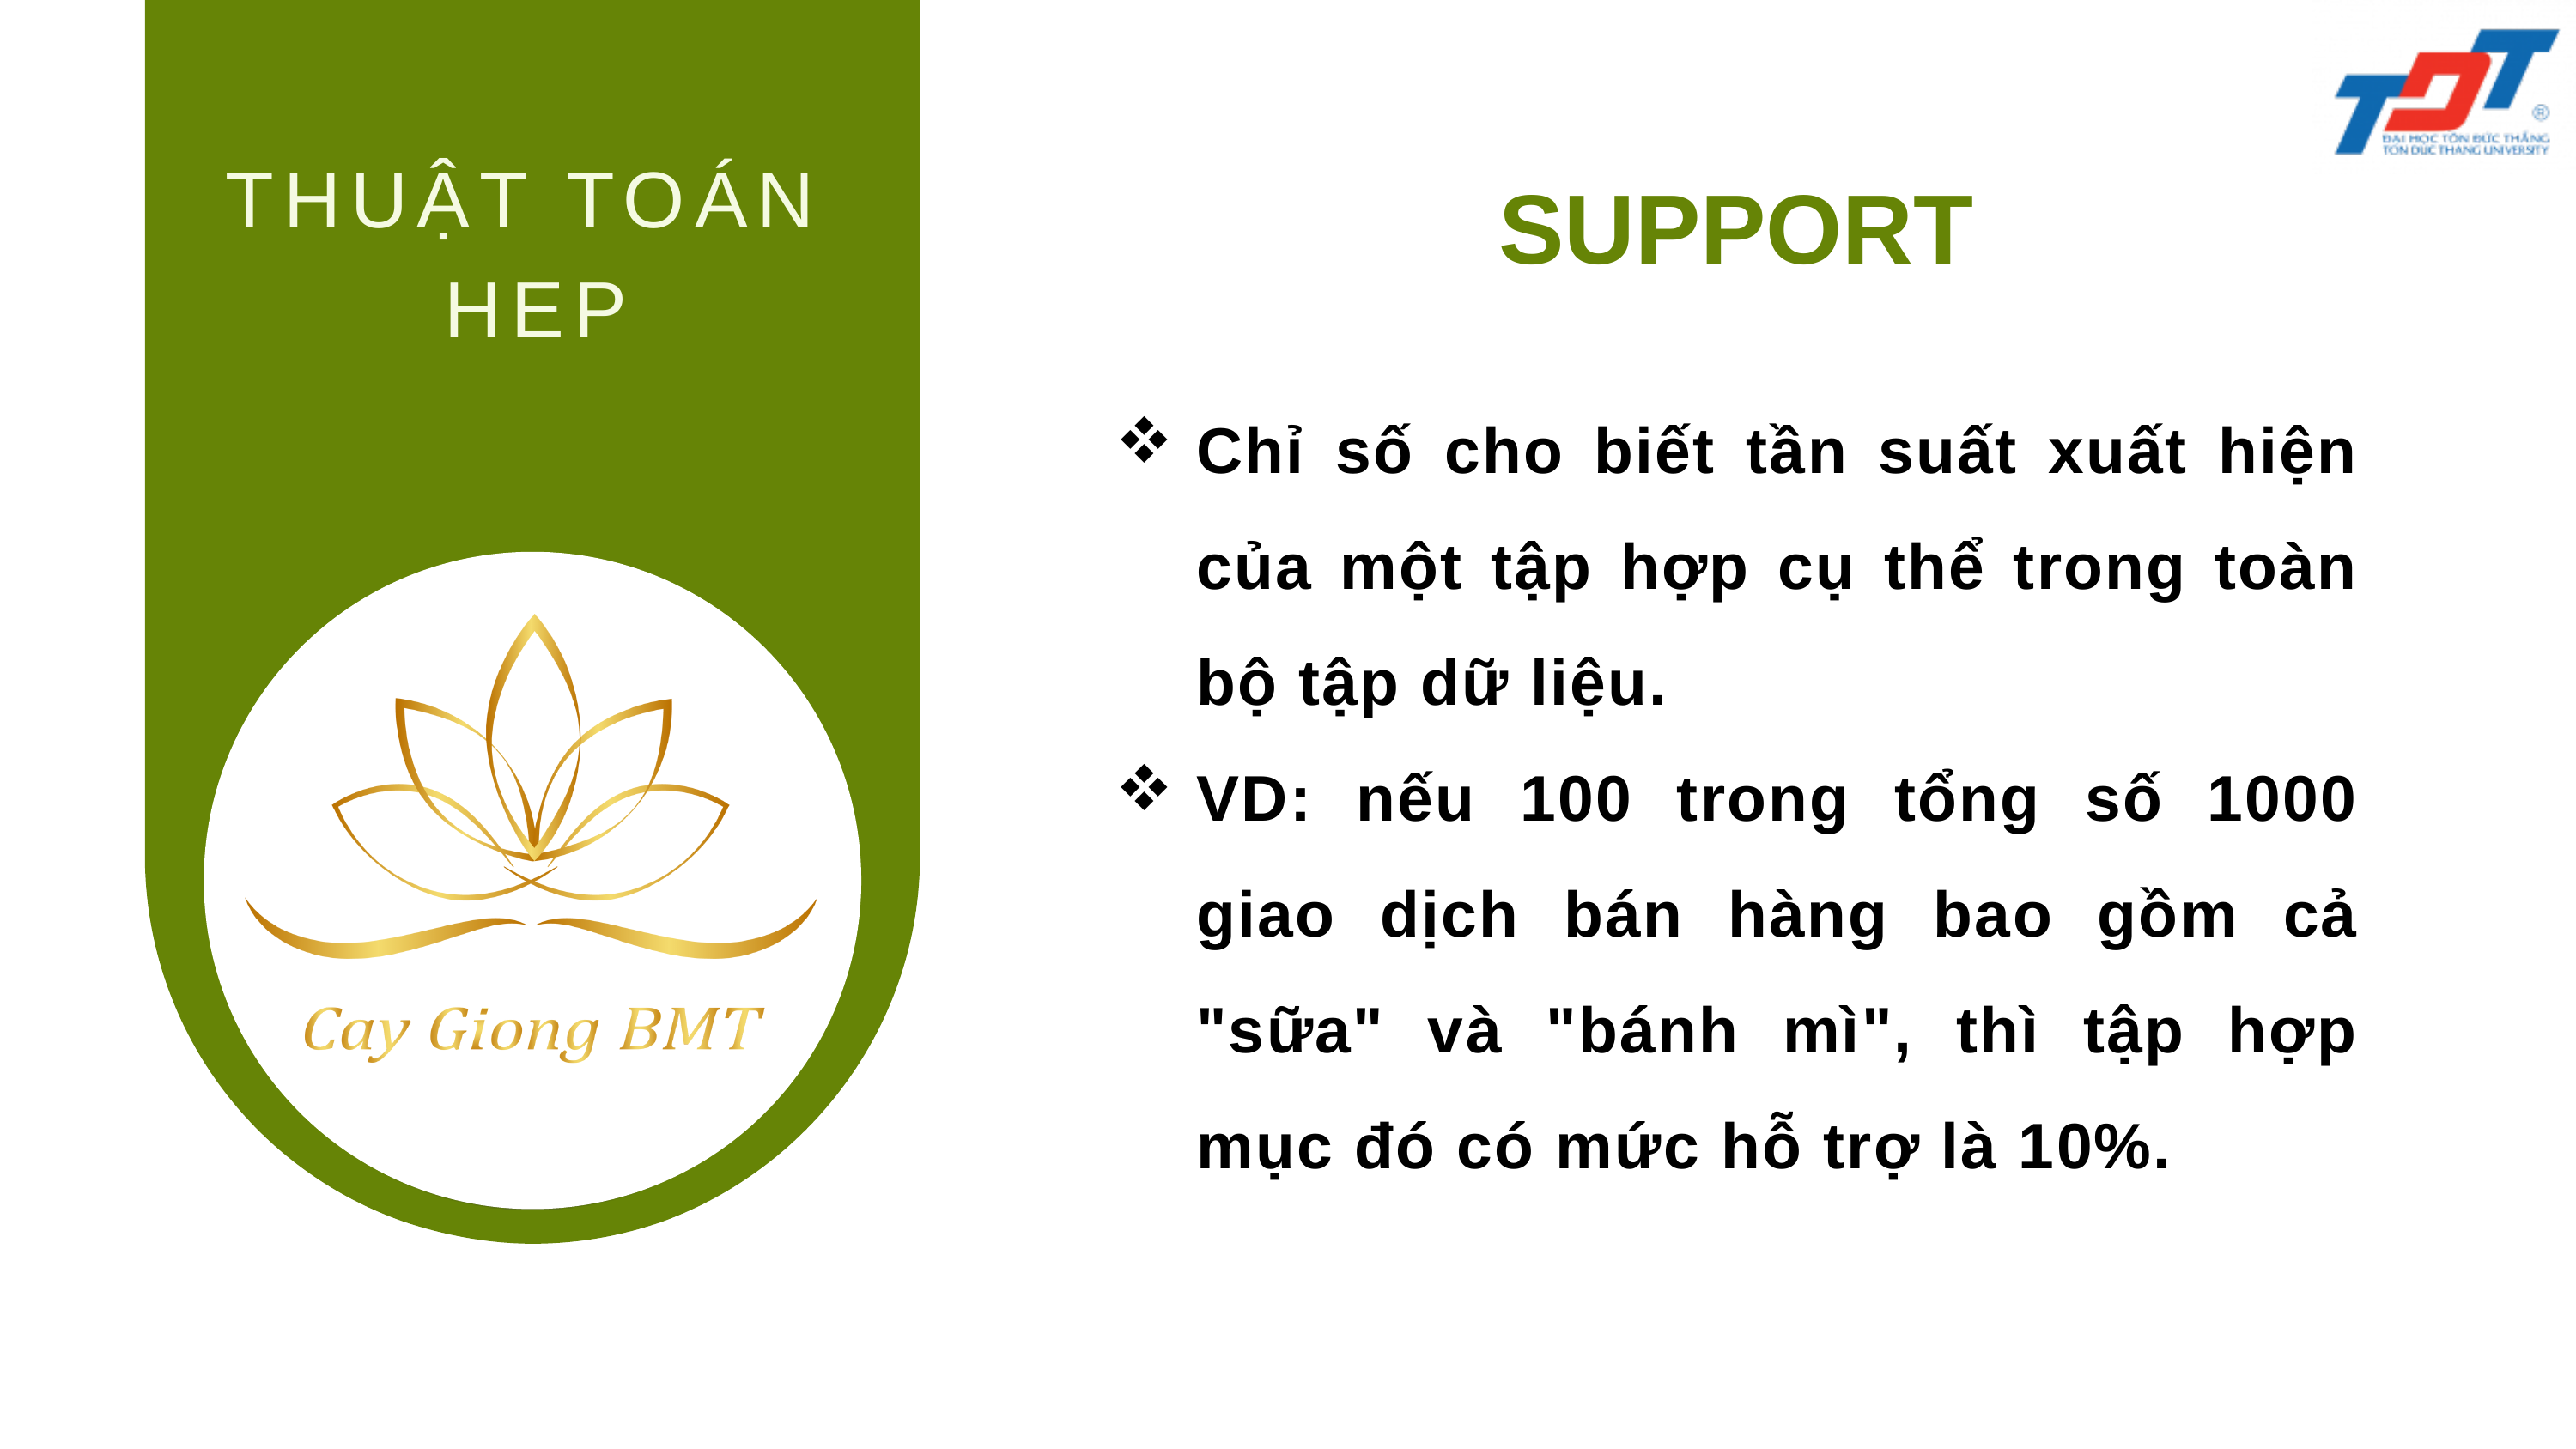

THUẬT TOÁN
HEP
Support
Chỉ số cho biết tần suất xuất hiện của một tập hợp cụ thể trong toàn bộ tập dữ liệu.
VD: nếu 100 trong tổng số 1000 giao dịch bán hàng bao gồm cả "sữa" và "bánh mì", thì tập hợp mục đó có mức hỗ trợ là 10%.